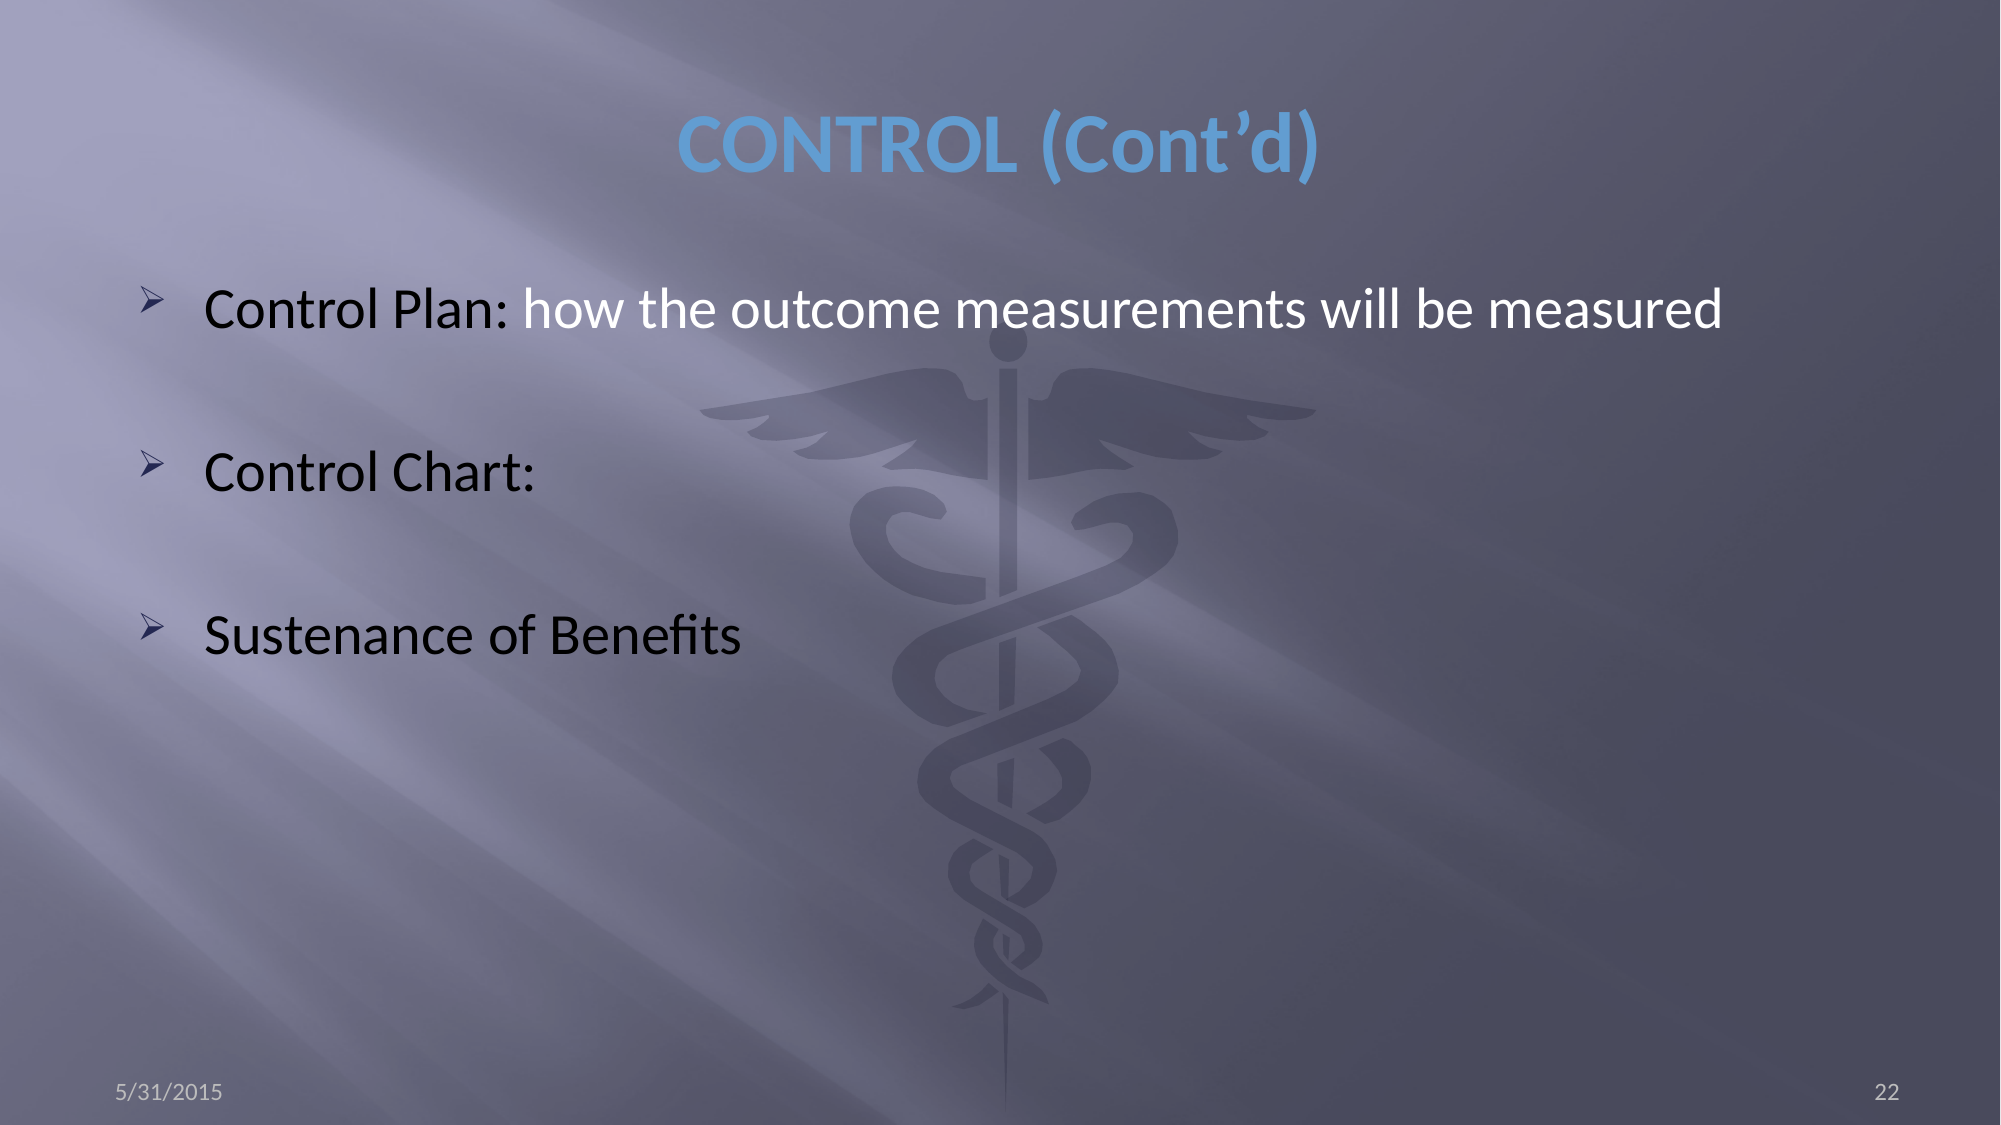

# CONTROL (Cont’d)
Control Plan: how the outcome measurements will be measured

Control Chart:

Sustenance of Benefits
5/31/2015
22